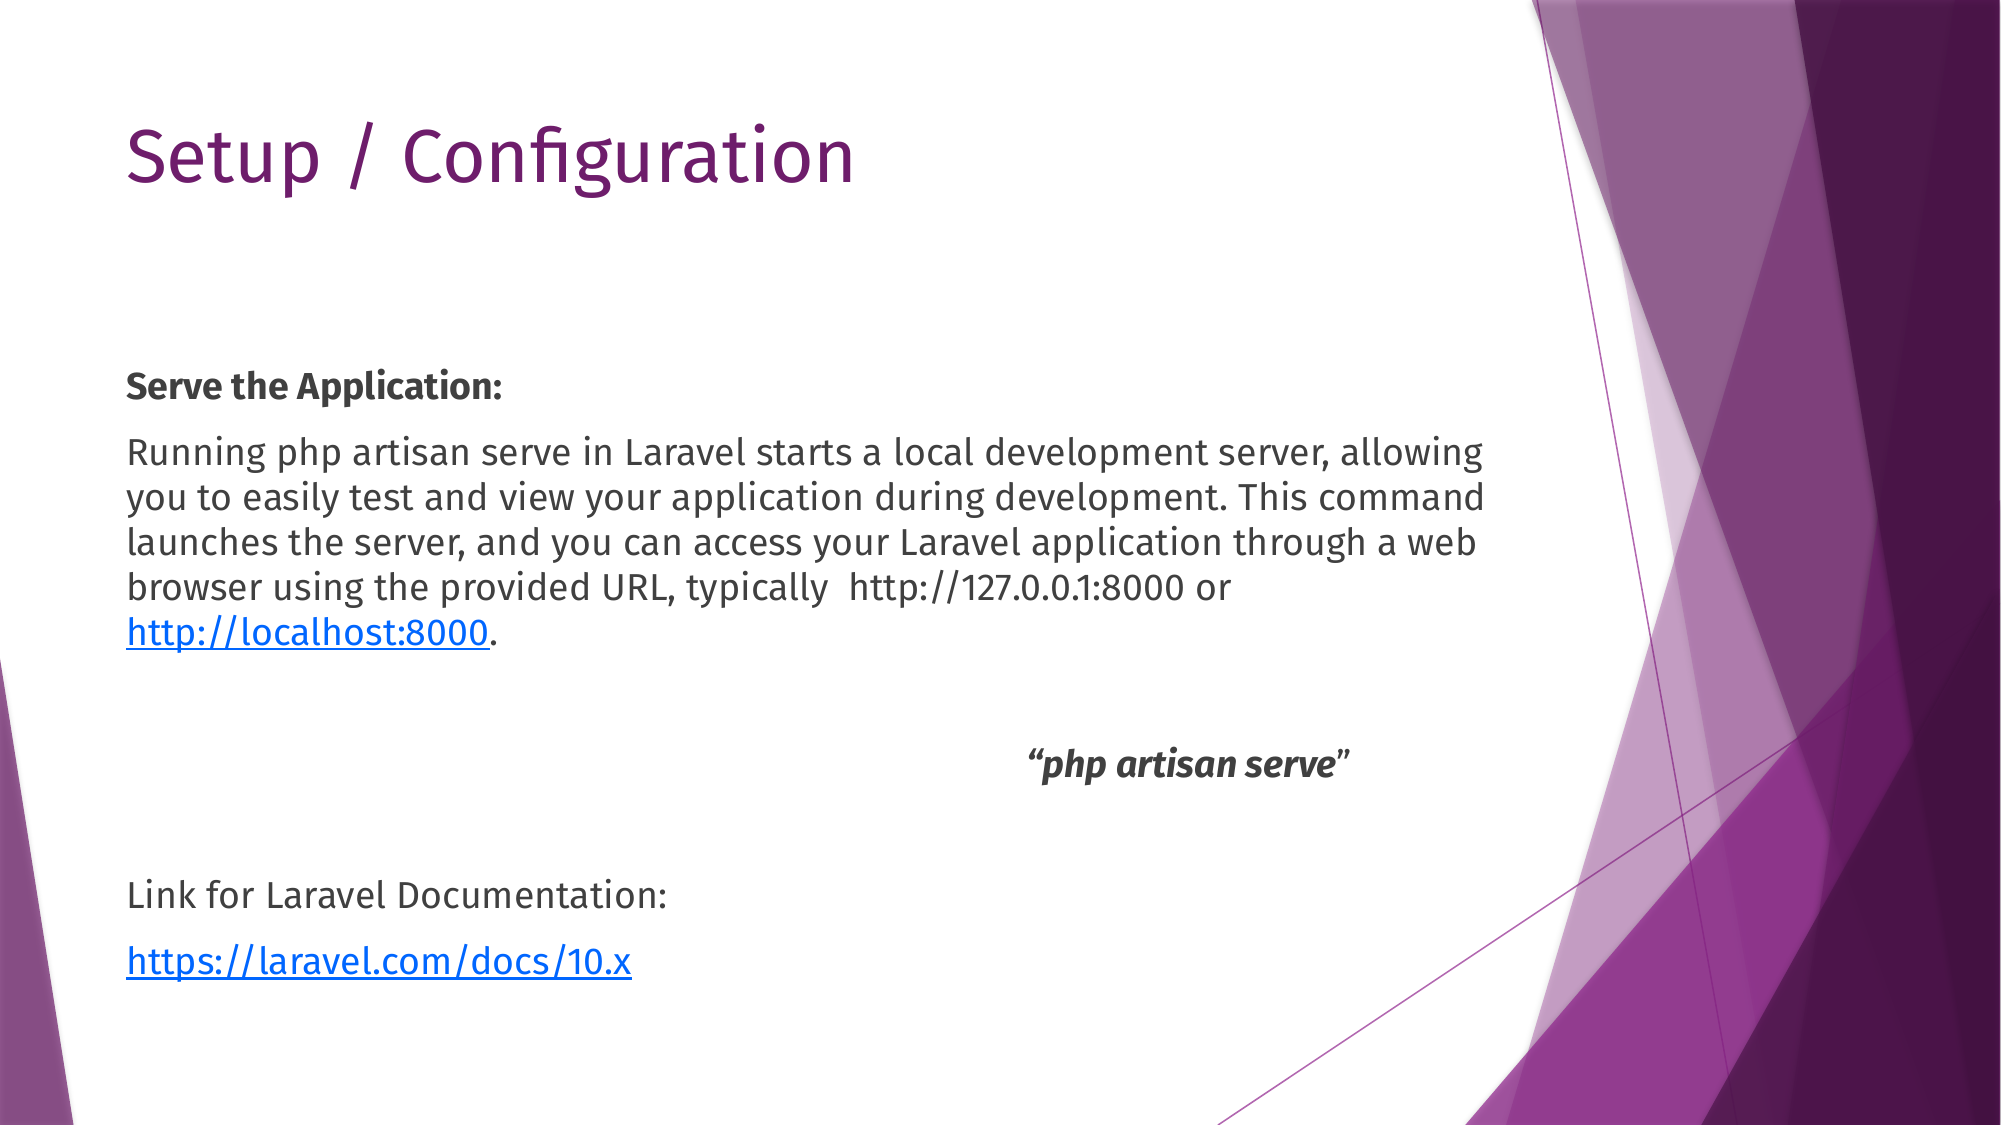

# Setup / Configuration
Serve the Application:
Running php artisan serve in Laravel starts a local development server, allowing you to easily test and view your application during development. This command launches the server, and you can access your Laravel application through a web browser using the provided URL, typically  http://127.0.0.1:8000 or http://localhost:8000.

						“php artisan serve”

Link for Laravel Documentation:
https://laravel.com/docs/10.x